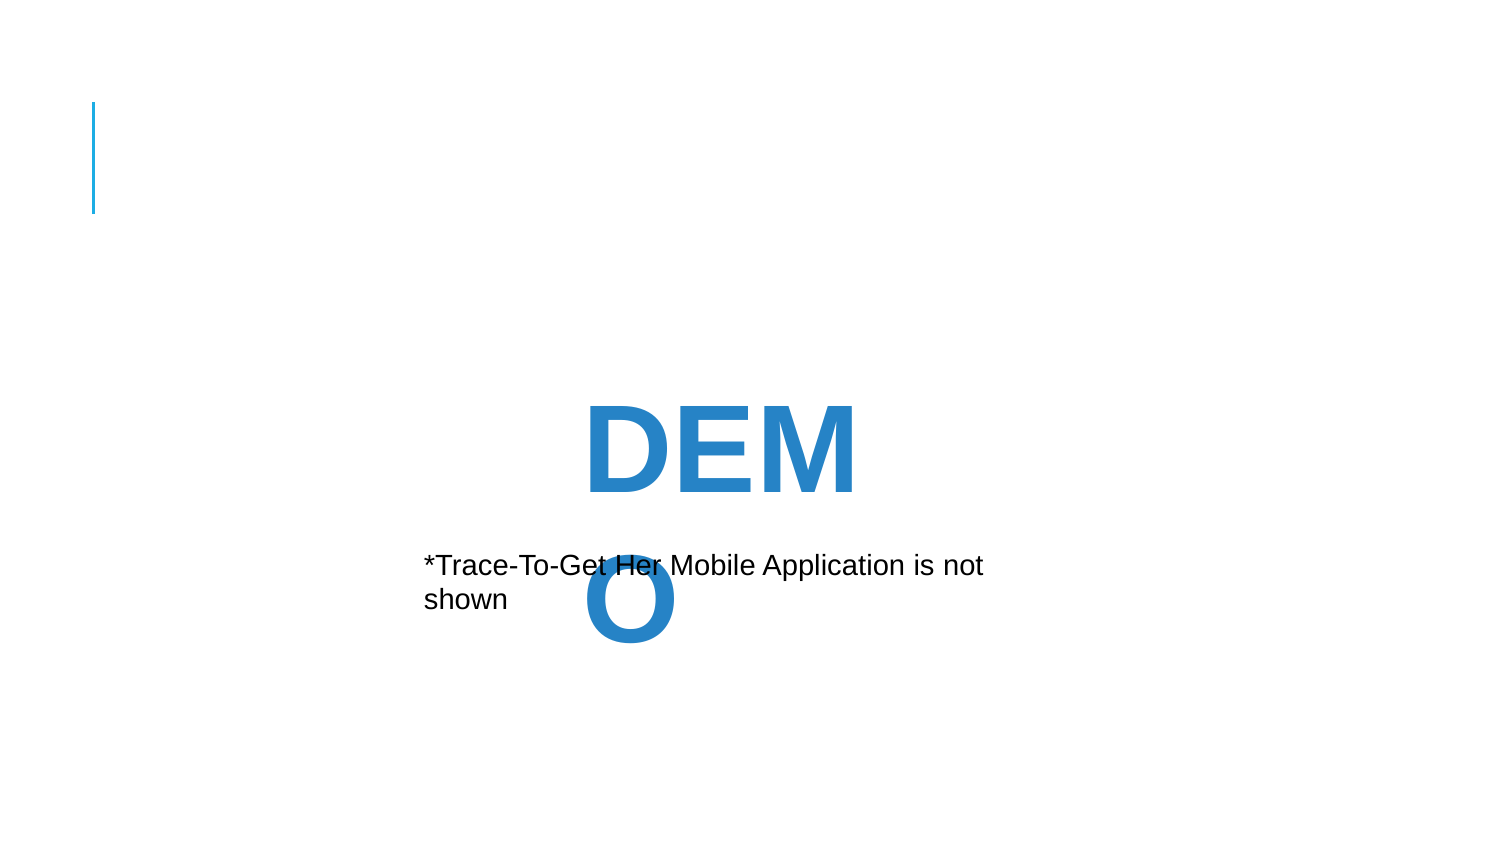

DEMO
*Trace-To-Get Her Mobile Application is not shown